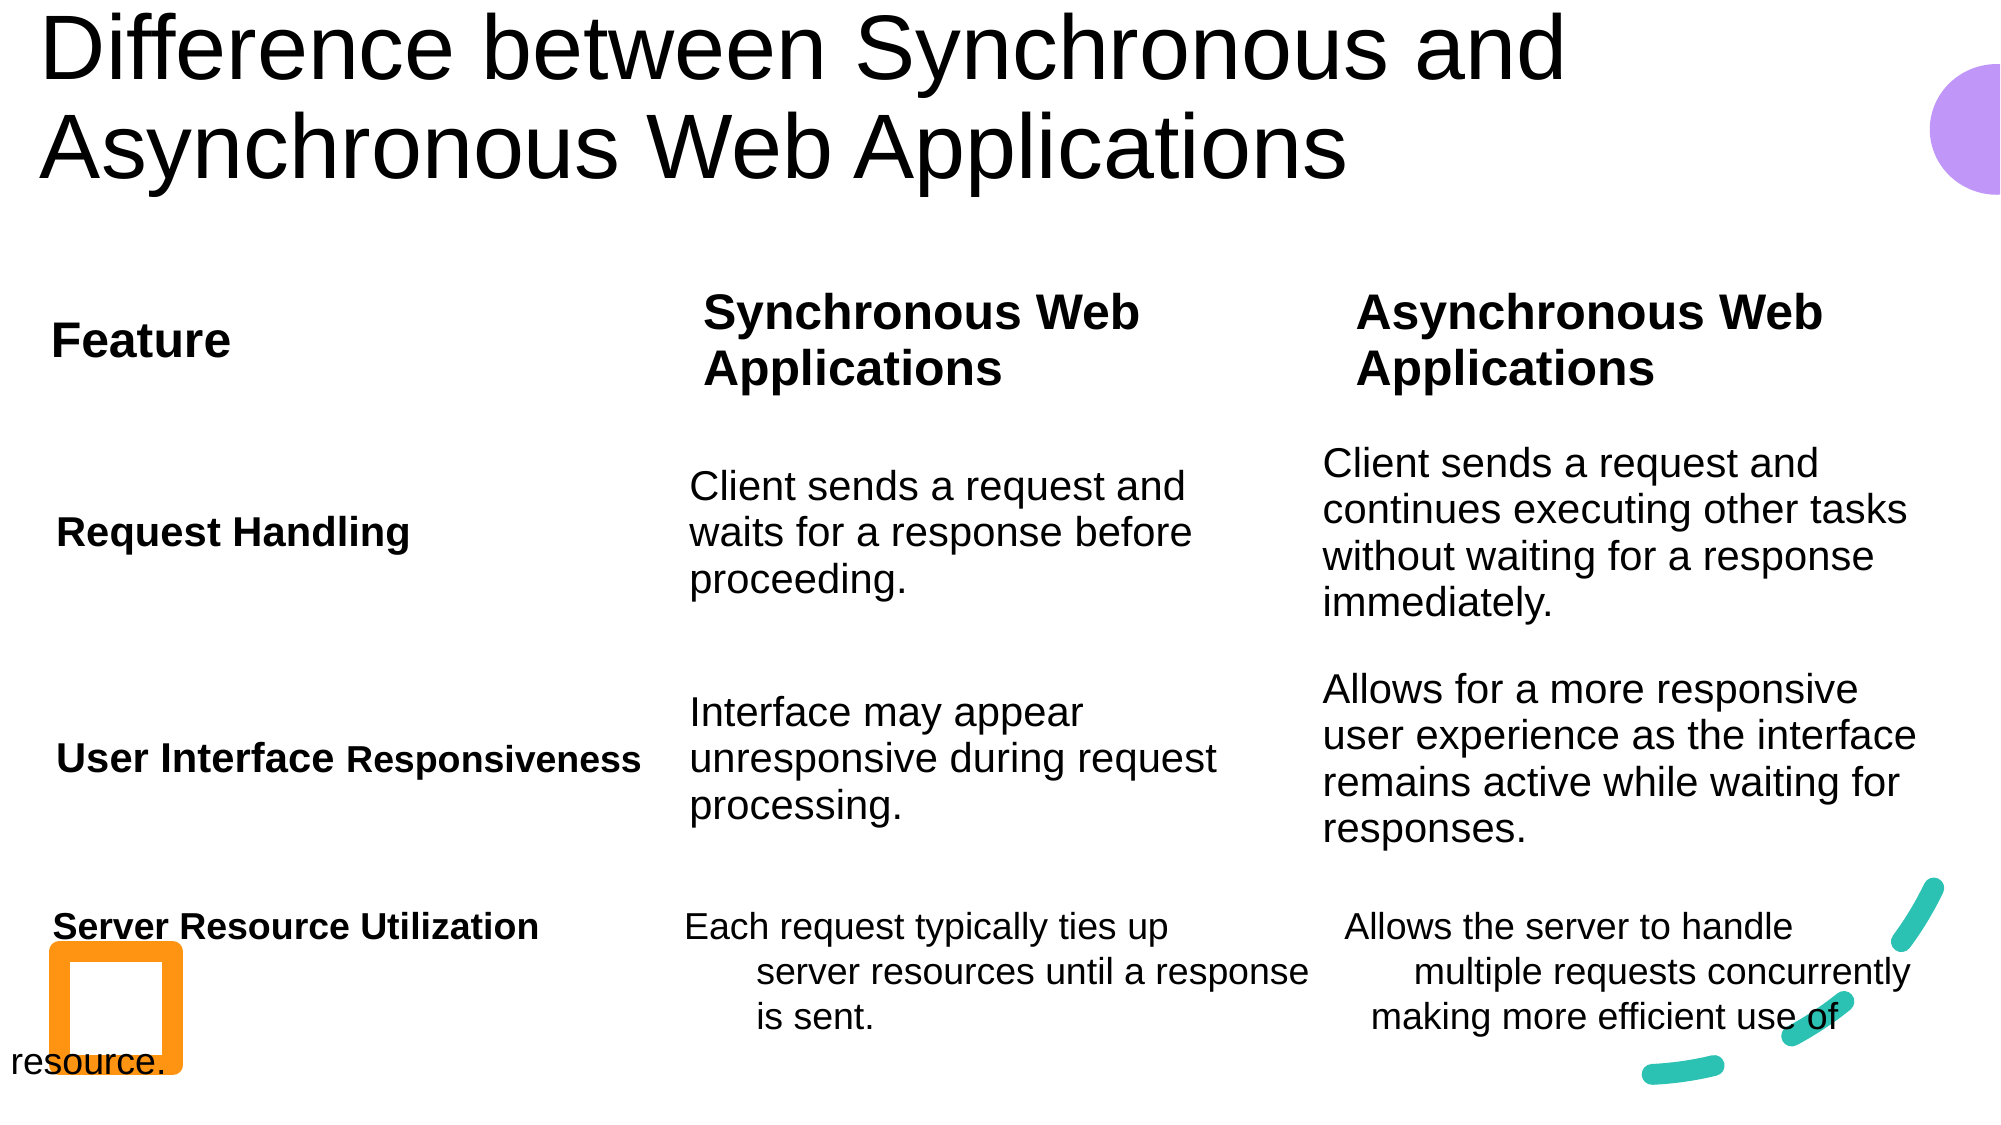

# Difference between Synchronous and Asynchronous Web Applications
| Feature | Synchronous Web Applications | Asynchronous Web Applications |
| --- | --- | --- |
| Request Handling | Client sends a request and waits for a response before proceeding. | Client sends a request and continues executing other tasks without waiting for a response immediately. |
| --- | --- | --- |
| User Interface Responsiveness | Interface may appear unresponsive during request processing. | Allows for a more responsive user experience as the interface remains active while waiting for responses. |
| --- | --- | --- |
    Server Resource Utilization 	       Each request typically ties up                 Allows the server to handle
                                                                       server resources until a response          multiple requests concurrently
                                                                       is sent.	                                            making more efficient use of resource.